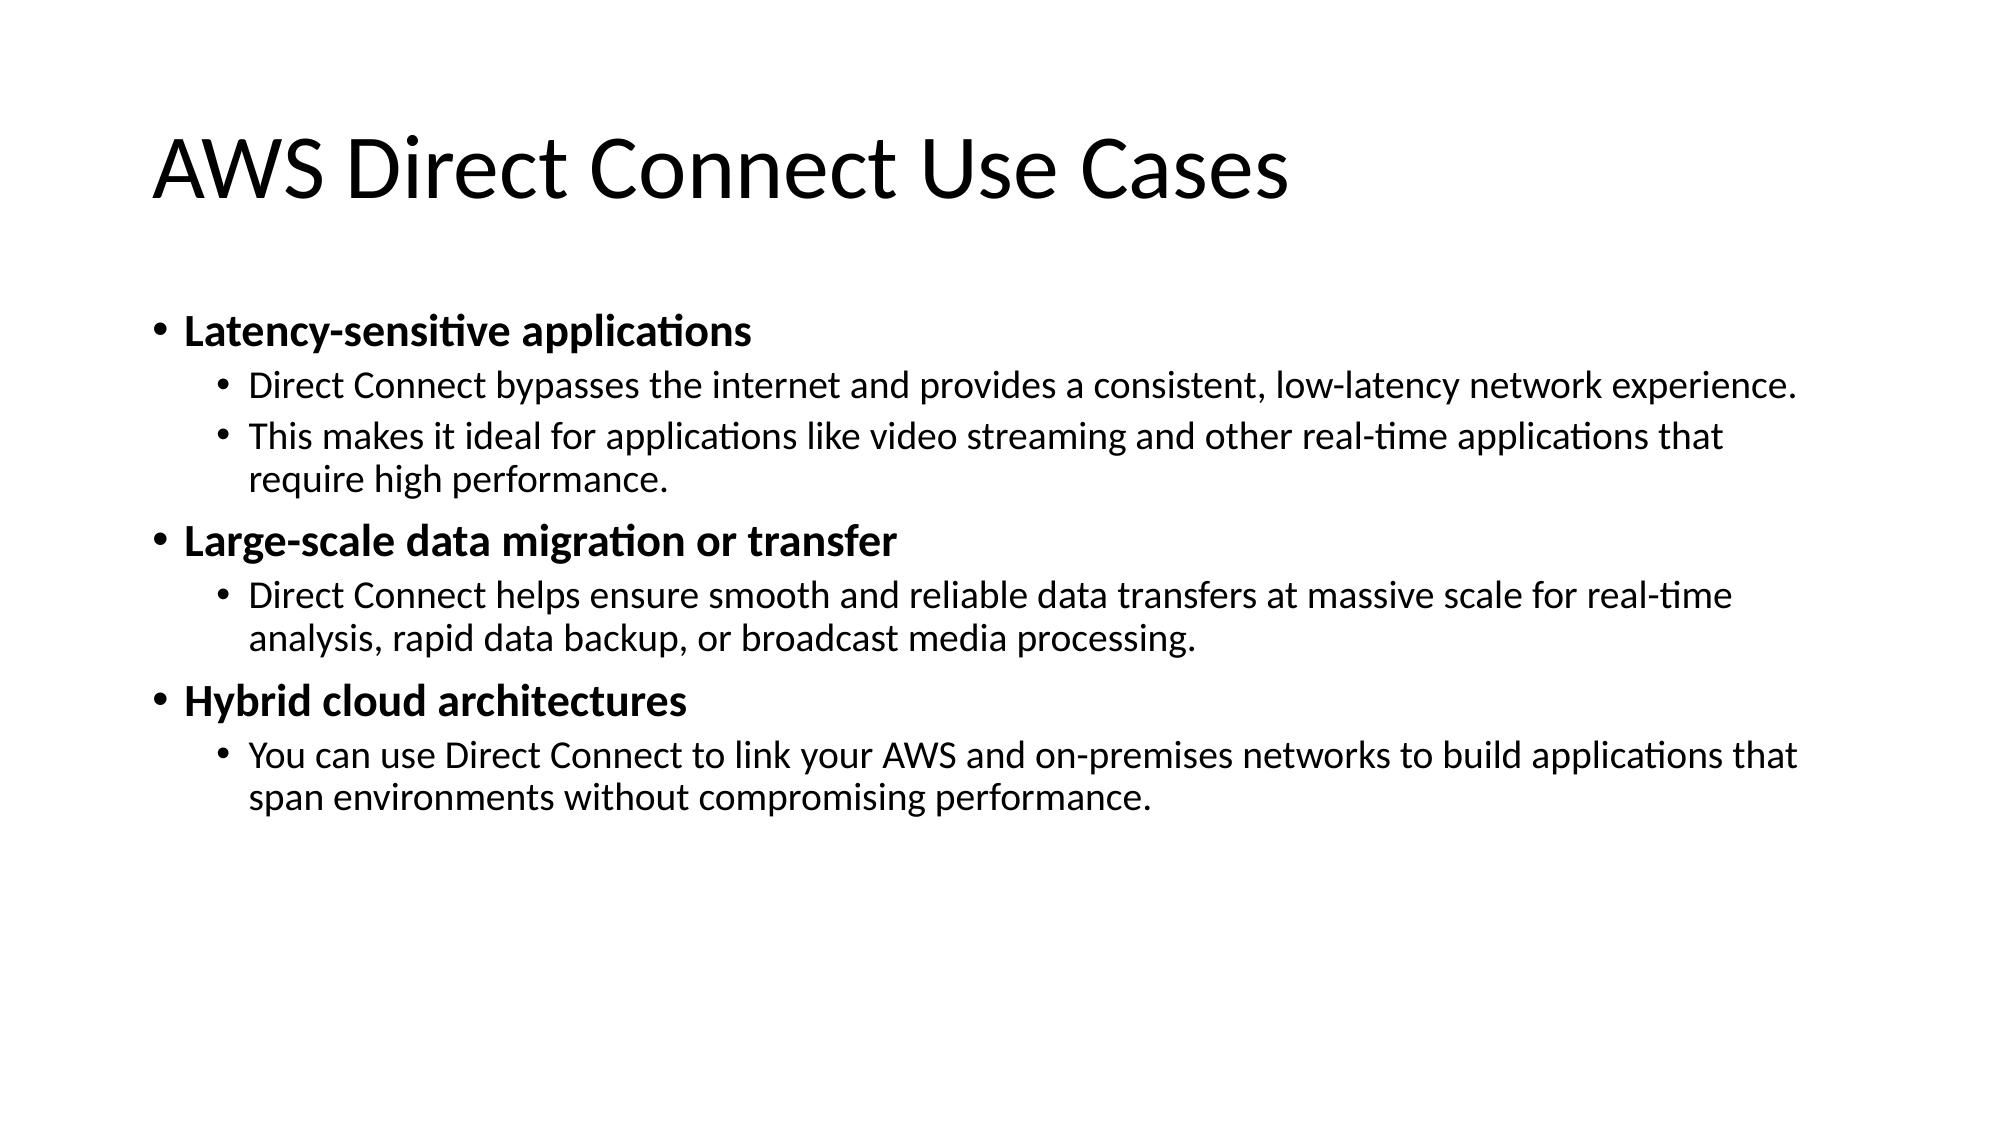

# AWS Direct Connect Use Cases
Latency-sensitive applications
Direct Connect bypasses the internet and provides a consistent, low-latency network experience.
This makes it ideal for applications like video streaming and other real-time applications that require high performance.
Large-scale data migration or transfer
Direct Connect helps ensure smooth and reliable data transfers at massive scale for real-time analysis, rapid data backup, or broadcast media processing.
Hybrid cloud architectures
You can use Direct Connect to link your AWS and on-premises networks to build applications that span environments without compromising performance.